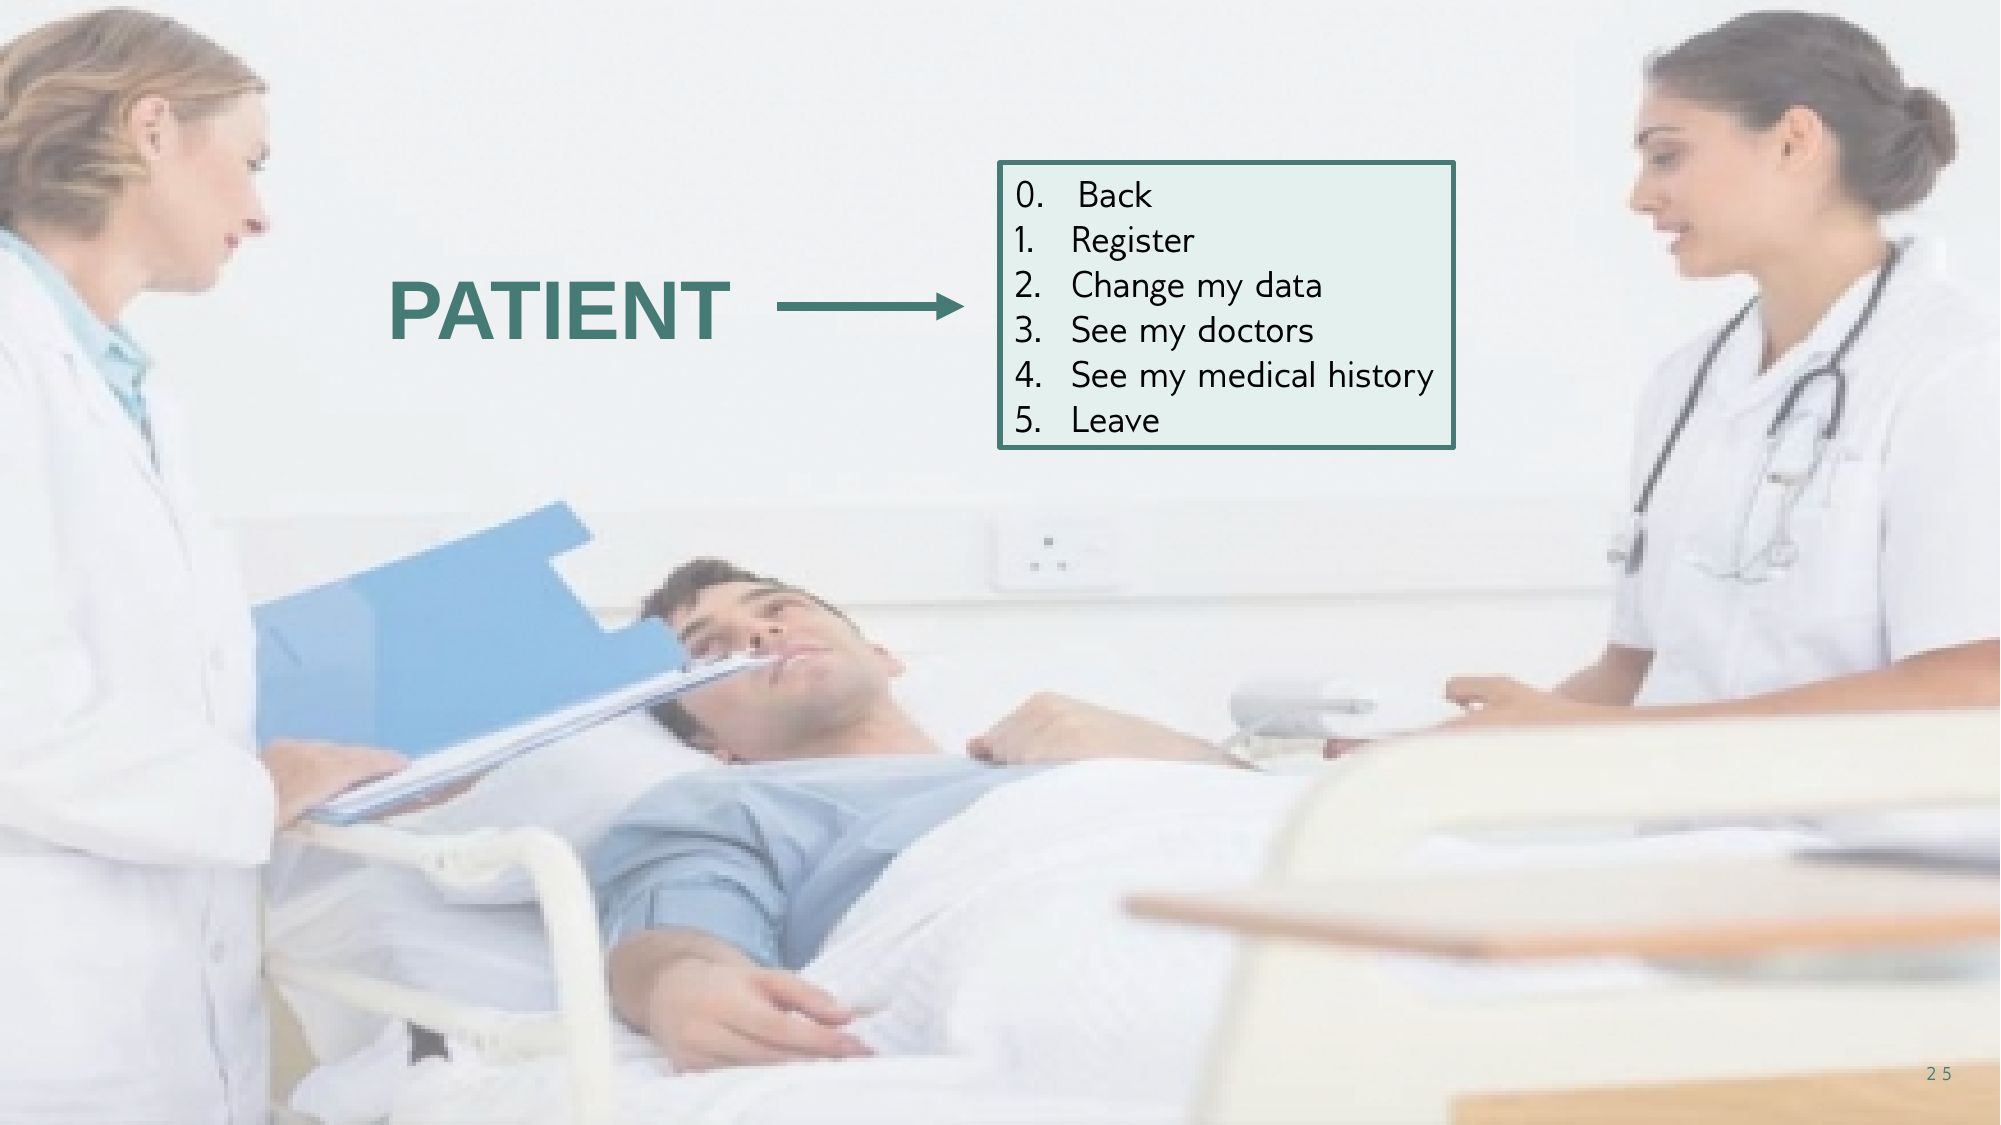

0.   Back
Register
Change my data
See my doctors
See my medical history
Leave
PATIENT
25